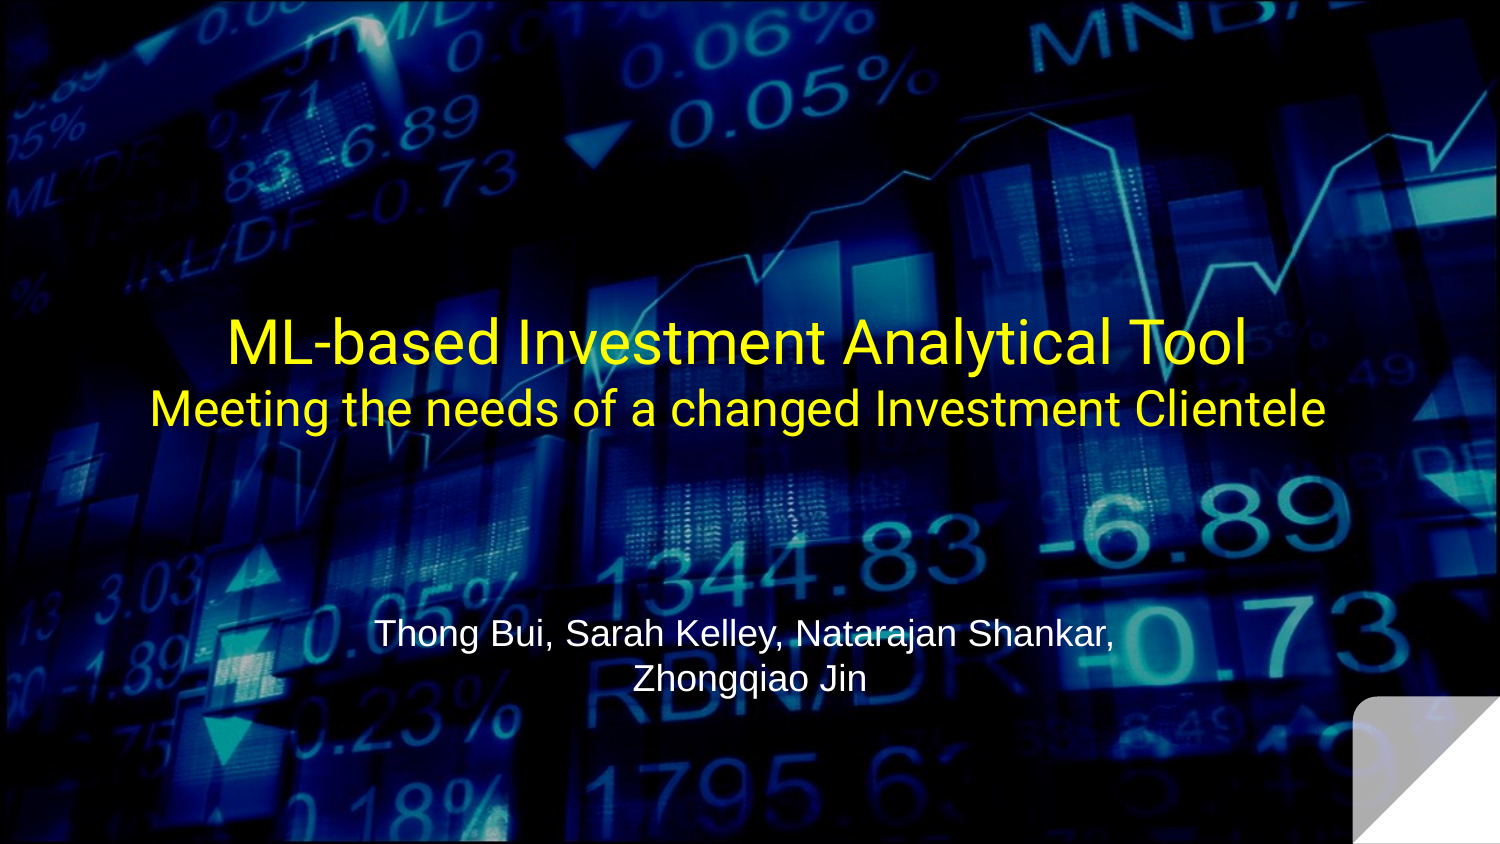

# ML-based Investment Analytical Tool
Meeting the needs of a changed Investment Clientele
Thong Bui, Sarah Kelley, Natarajan Shankar,
Zhongqiao Jin